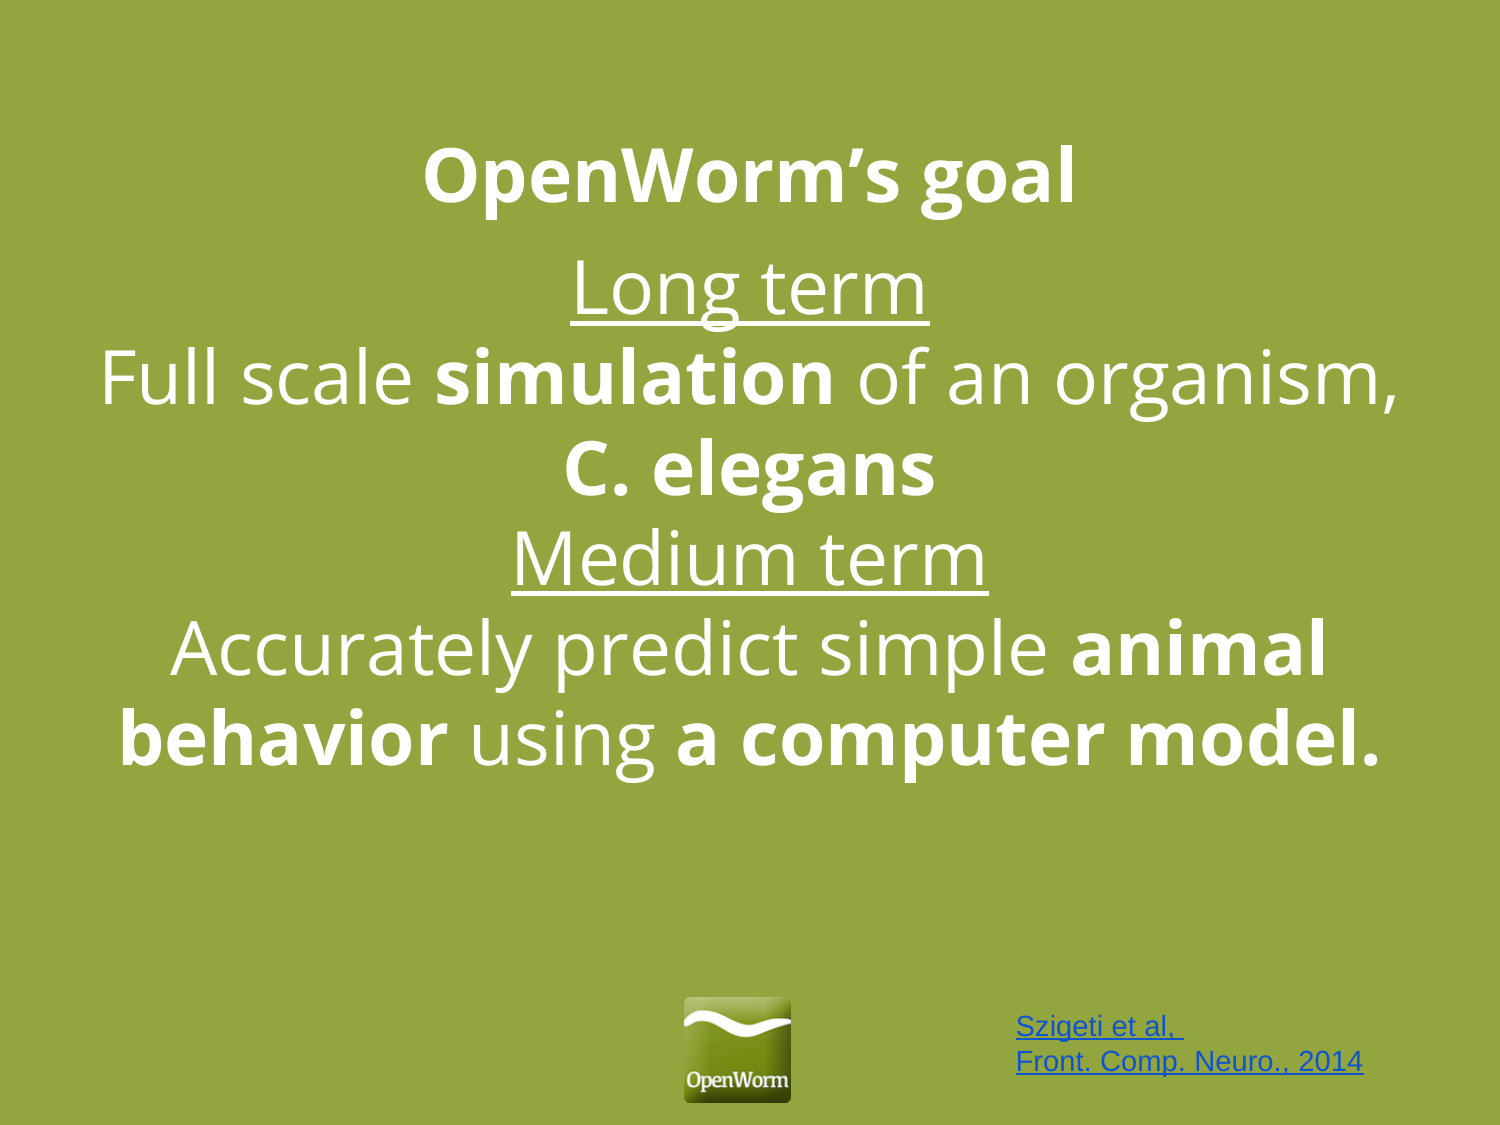

# OpenWorm’s goal

Long term
Full scale simulation of an organism, C. elegans
Medium term
Accurately predict simple animal behavior using a computer model.
Szigeti et al,
Front. Comp. Neuro., 2014